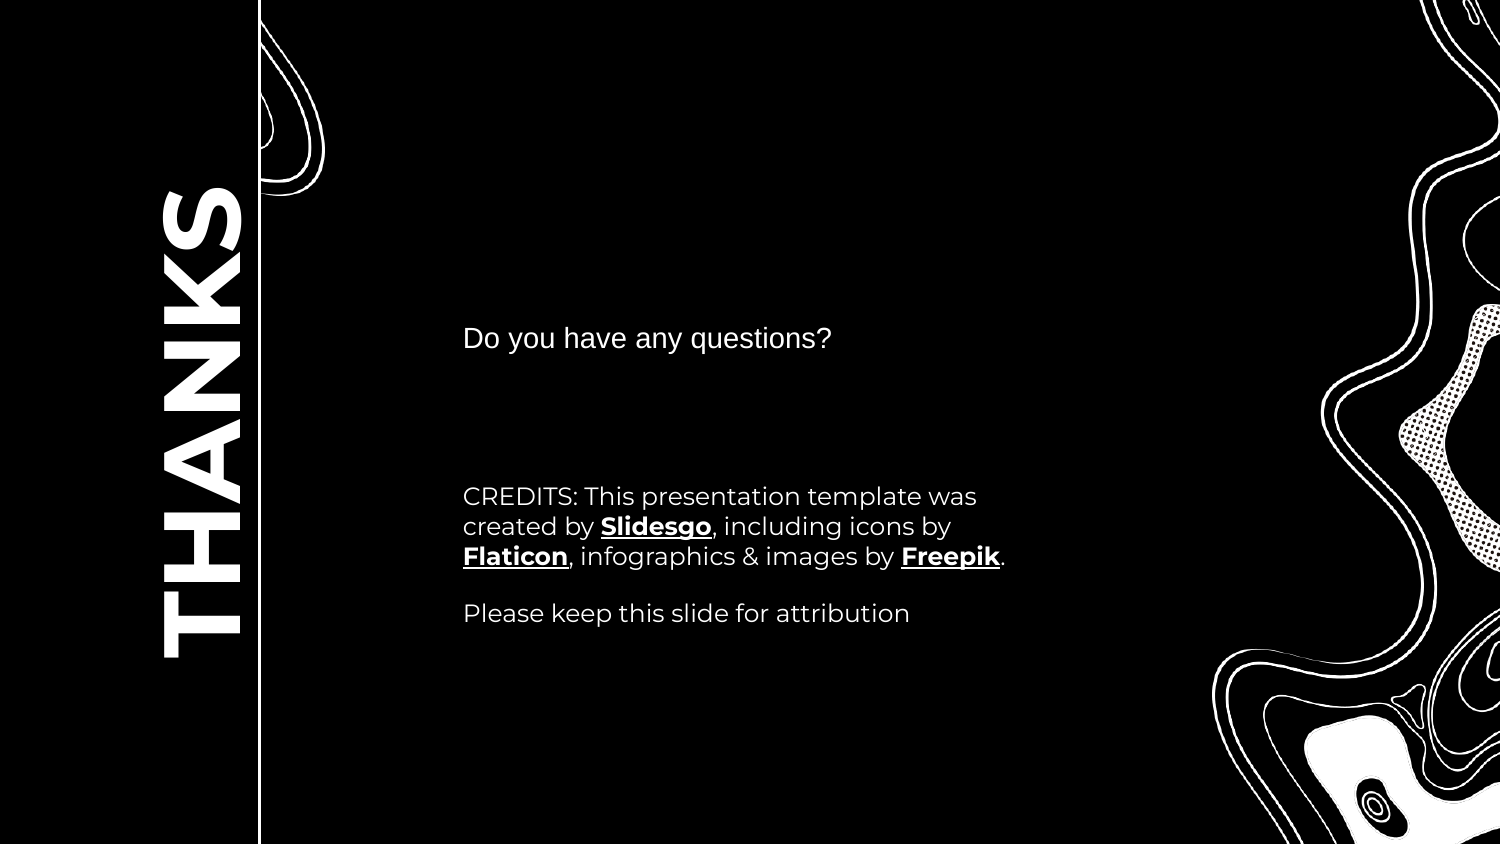

Do you have any questions?
# THANKS
Please keep this slide for attribution